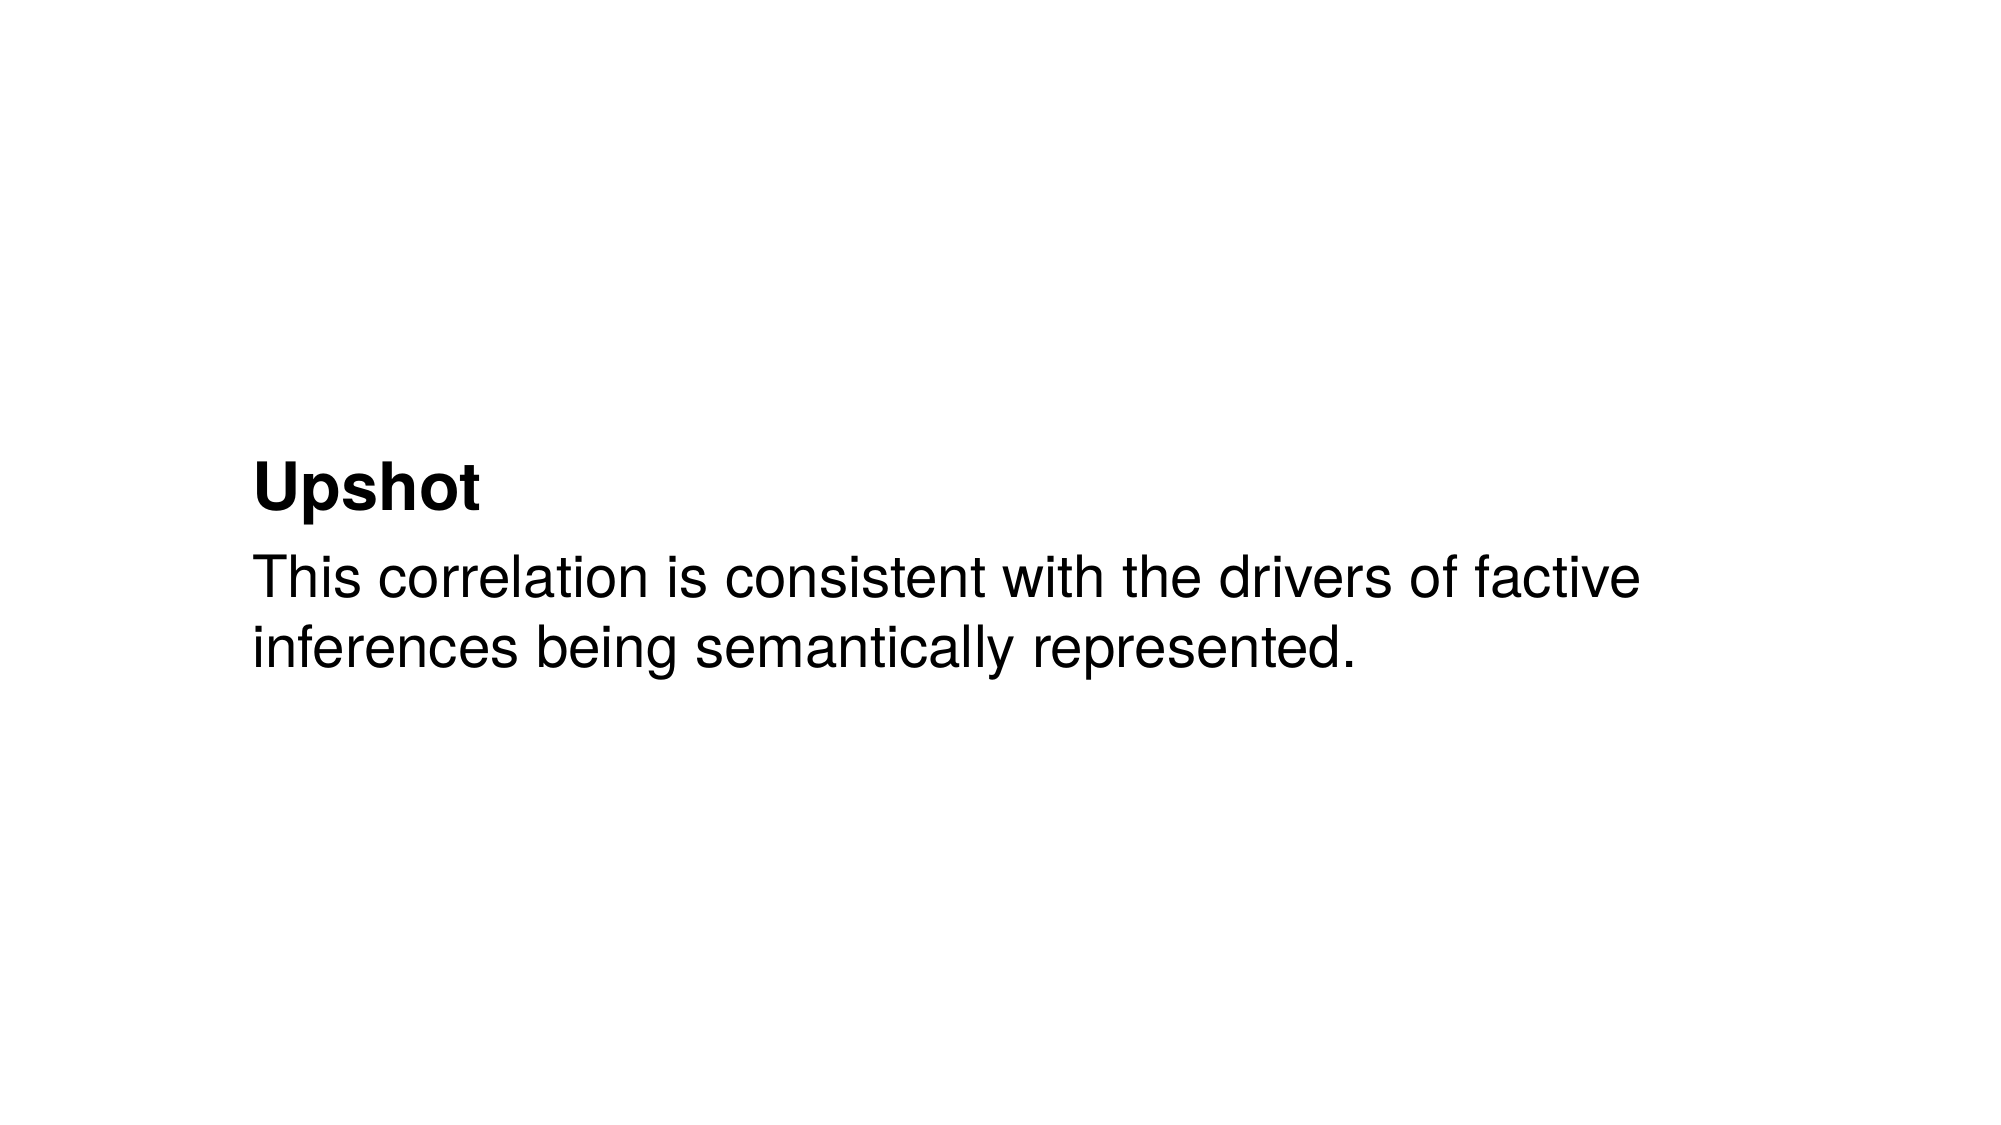

Upshot
This correlation is consistent with the drivers of factive inferences being semantically represented.